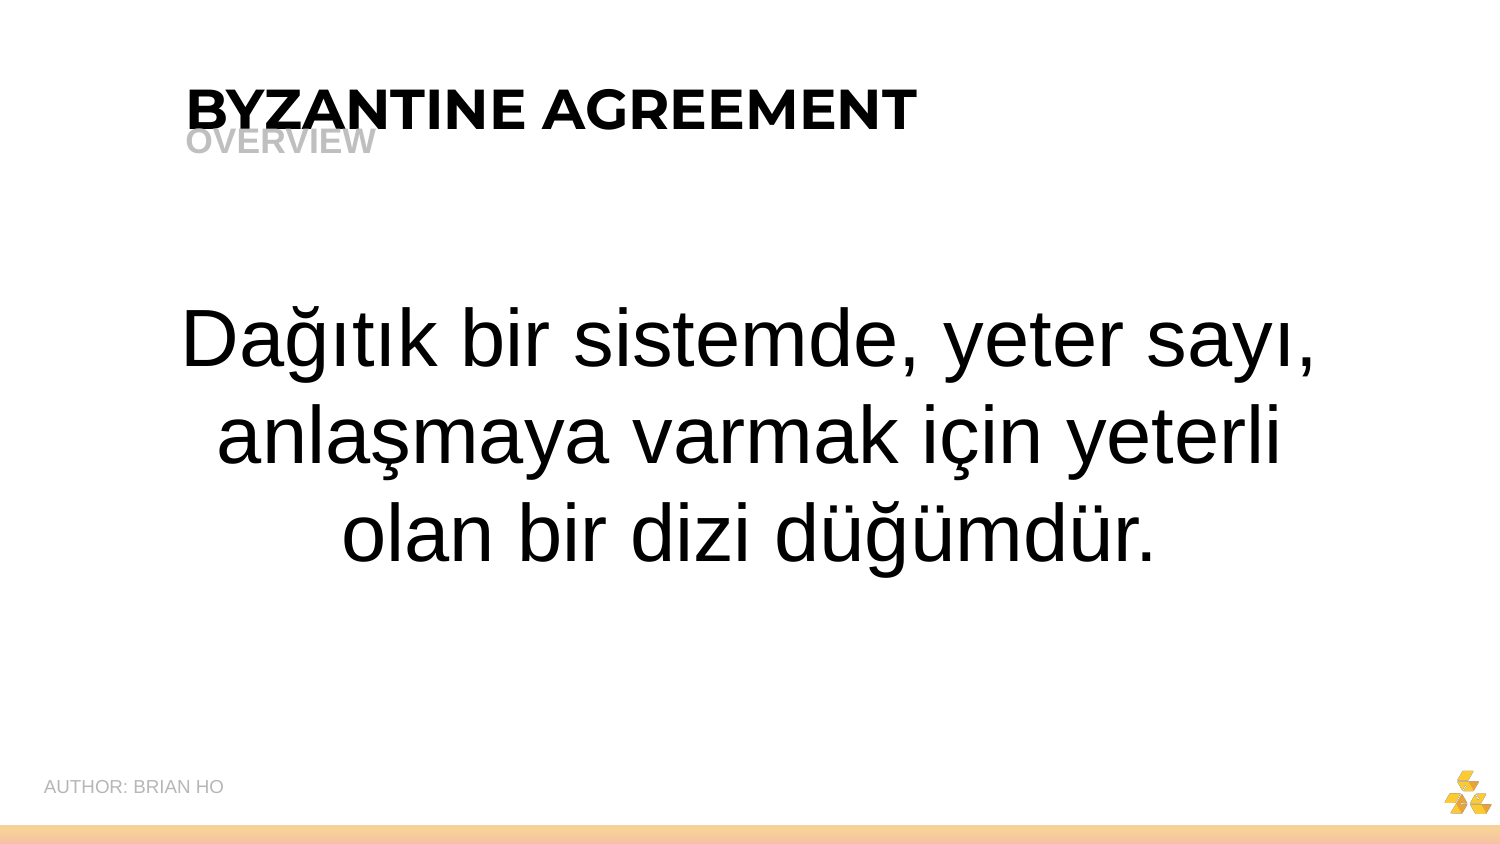

BYZANTINE AGREEMENT
OVERVIEW
Dağıtık bir sistemde, yeter sayı, anlaşmaya varmak için yeterli olan bir dizi düğümdür.

AUTHOR: BRIAN HO